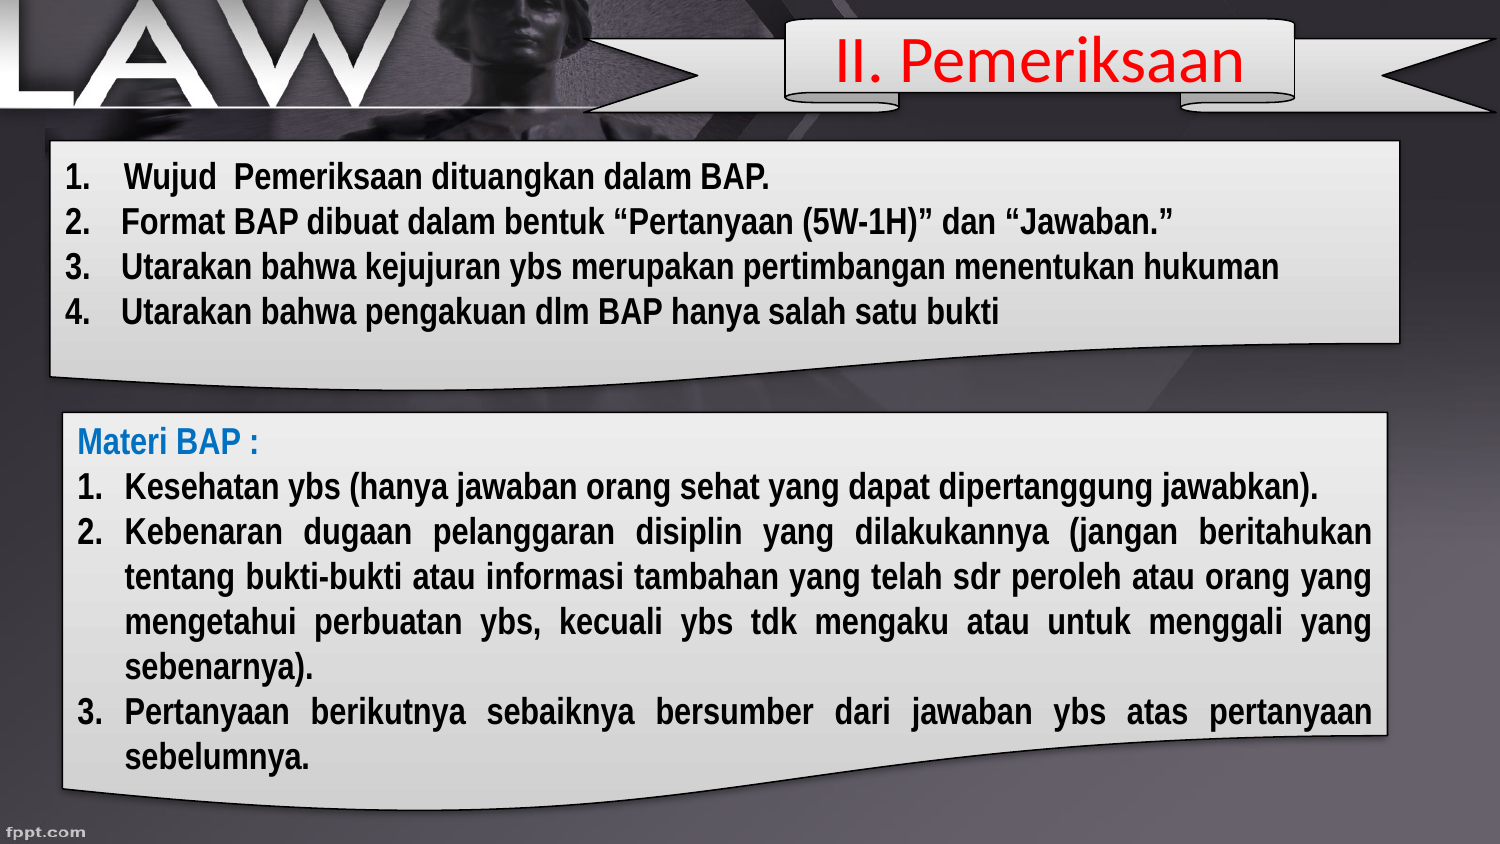

II. Pemeriksaan
Wujud  Pemeriksaan dituangkan dalam BAP.
Format BAP dibuat dalam bentuk “Pertanyaan (5W-1H)” dan “Jawaban.”
Utarakan bahwa kejujuran ybs merupakan pertimbangan menentukan hukuman
Utarakan bahwa pengakuan dlm BAP hanya salah satu bukti

Materi BAP :
Kesehatan ybs (hanya jawaban orang sehat yang dapat dipertanggung jawabkan).
Kebenaran dugaan pelanggaran disiplin yang dilakukannya (jangan beritahukan tentang bukti-bukti atau informasi tambahan yang telah sdr peroleh atau orang yang mengetahui perbuatan ybs, kecuali ybs tdk mengaku atau untuk menggali yang sebenarnya).
Pertanyaan berikutnya sebaiknya bersumber dari jawaban ybs atas pertanyaan sebelumnya.